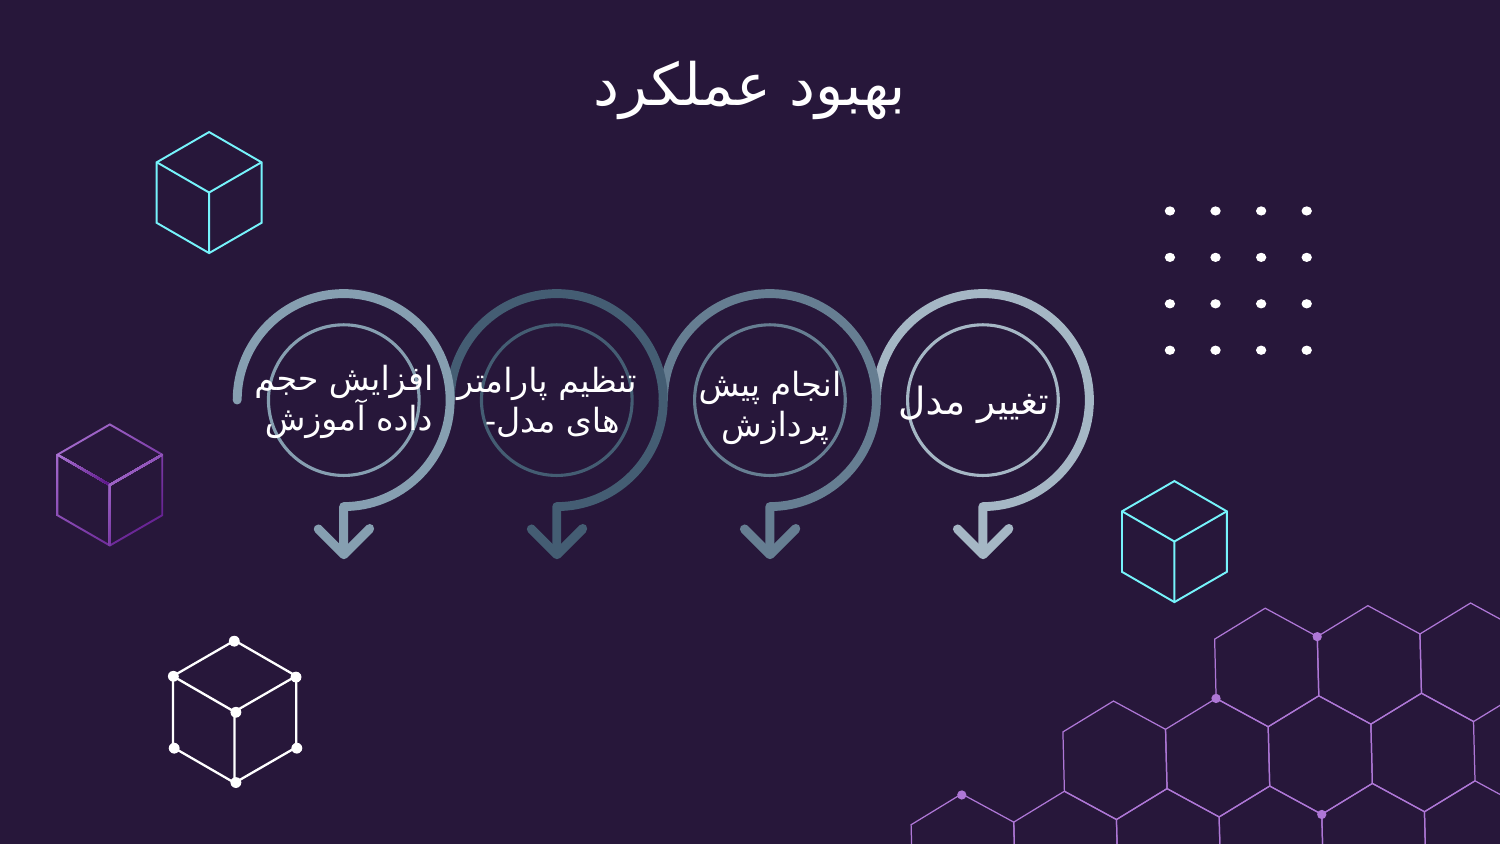

بهبود عملکرد

افزایش حجم
 داده آموزش
تنظیم پارامتر
-های مدل
انجام پیش
 پردازش
تغییر مدل